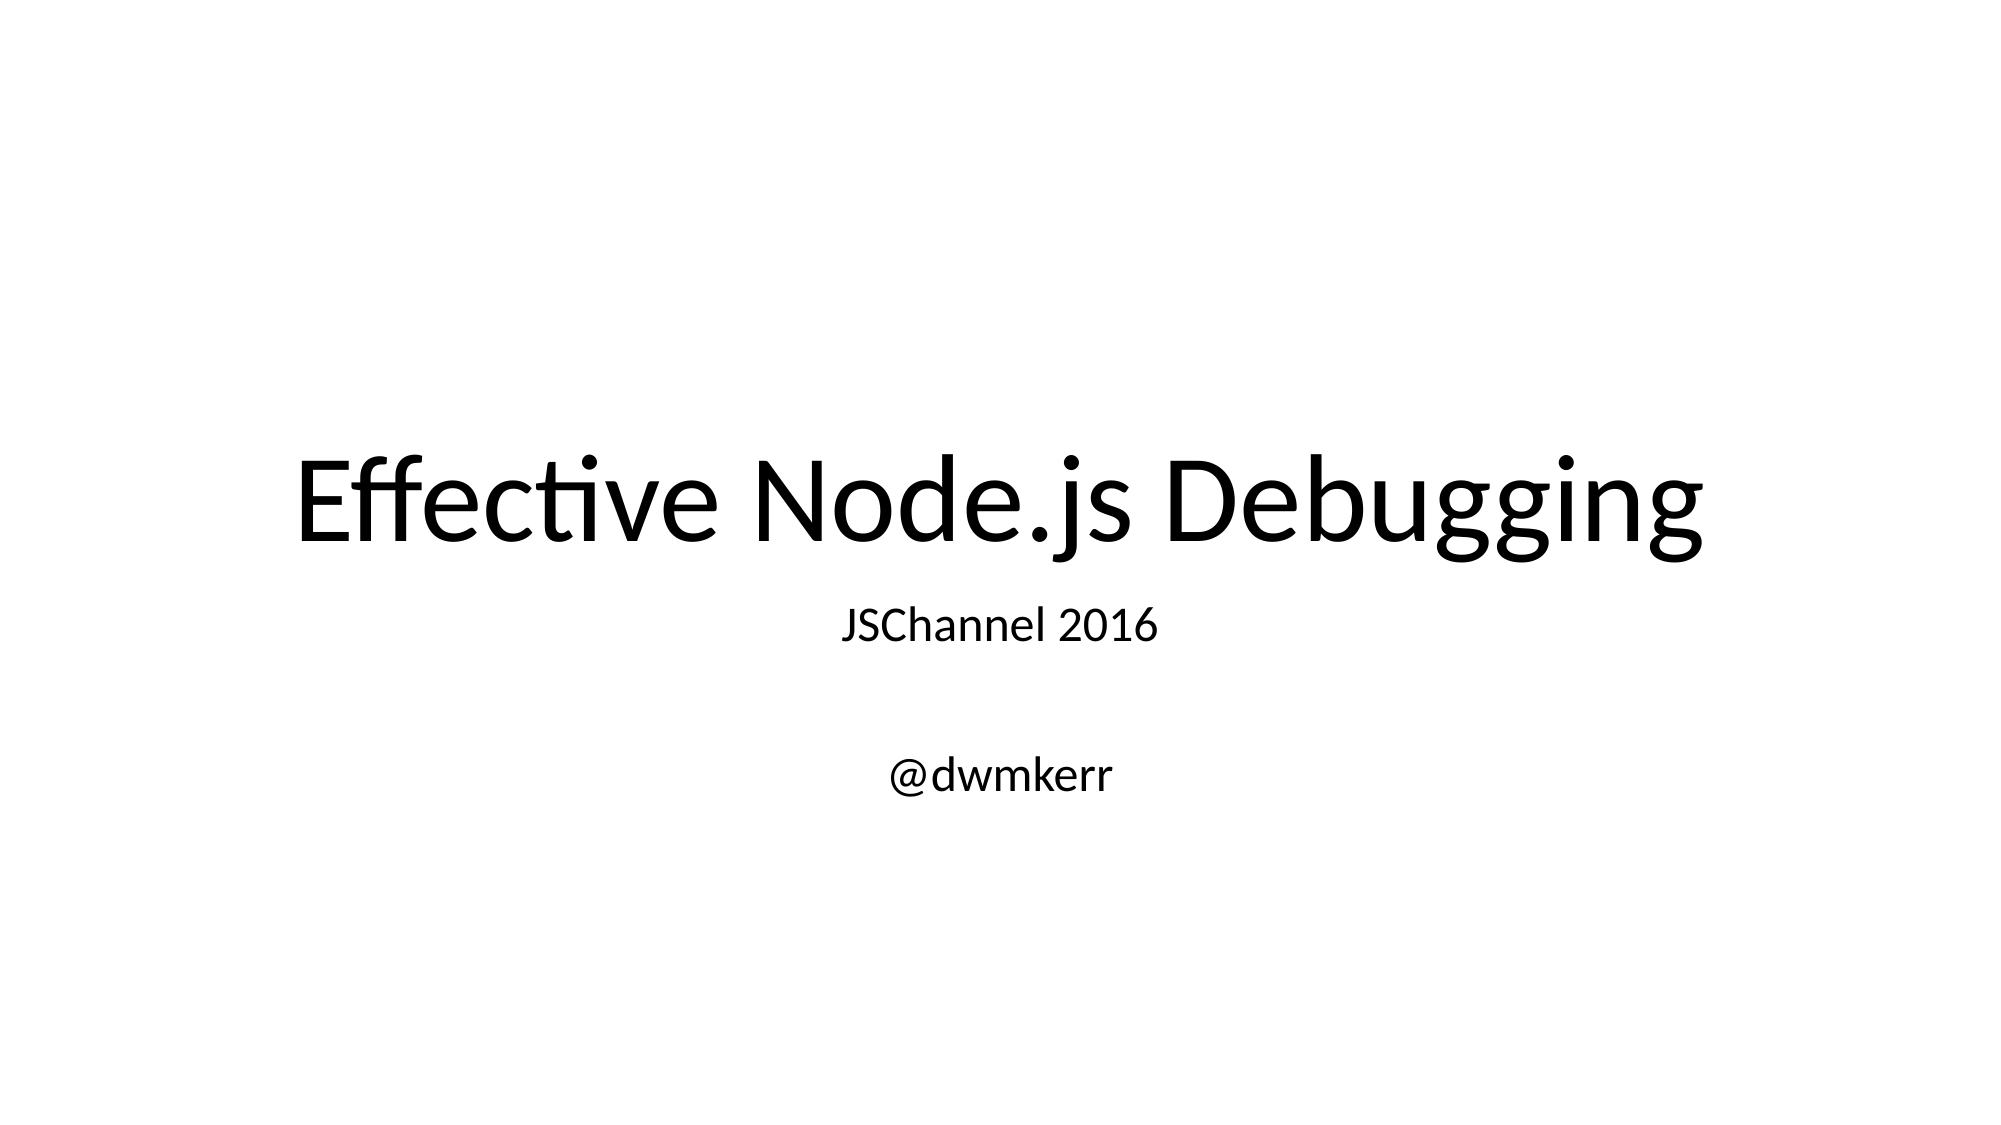

# Effective Node.js Debugging
JSChannel 2016

@dwmkerr